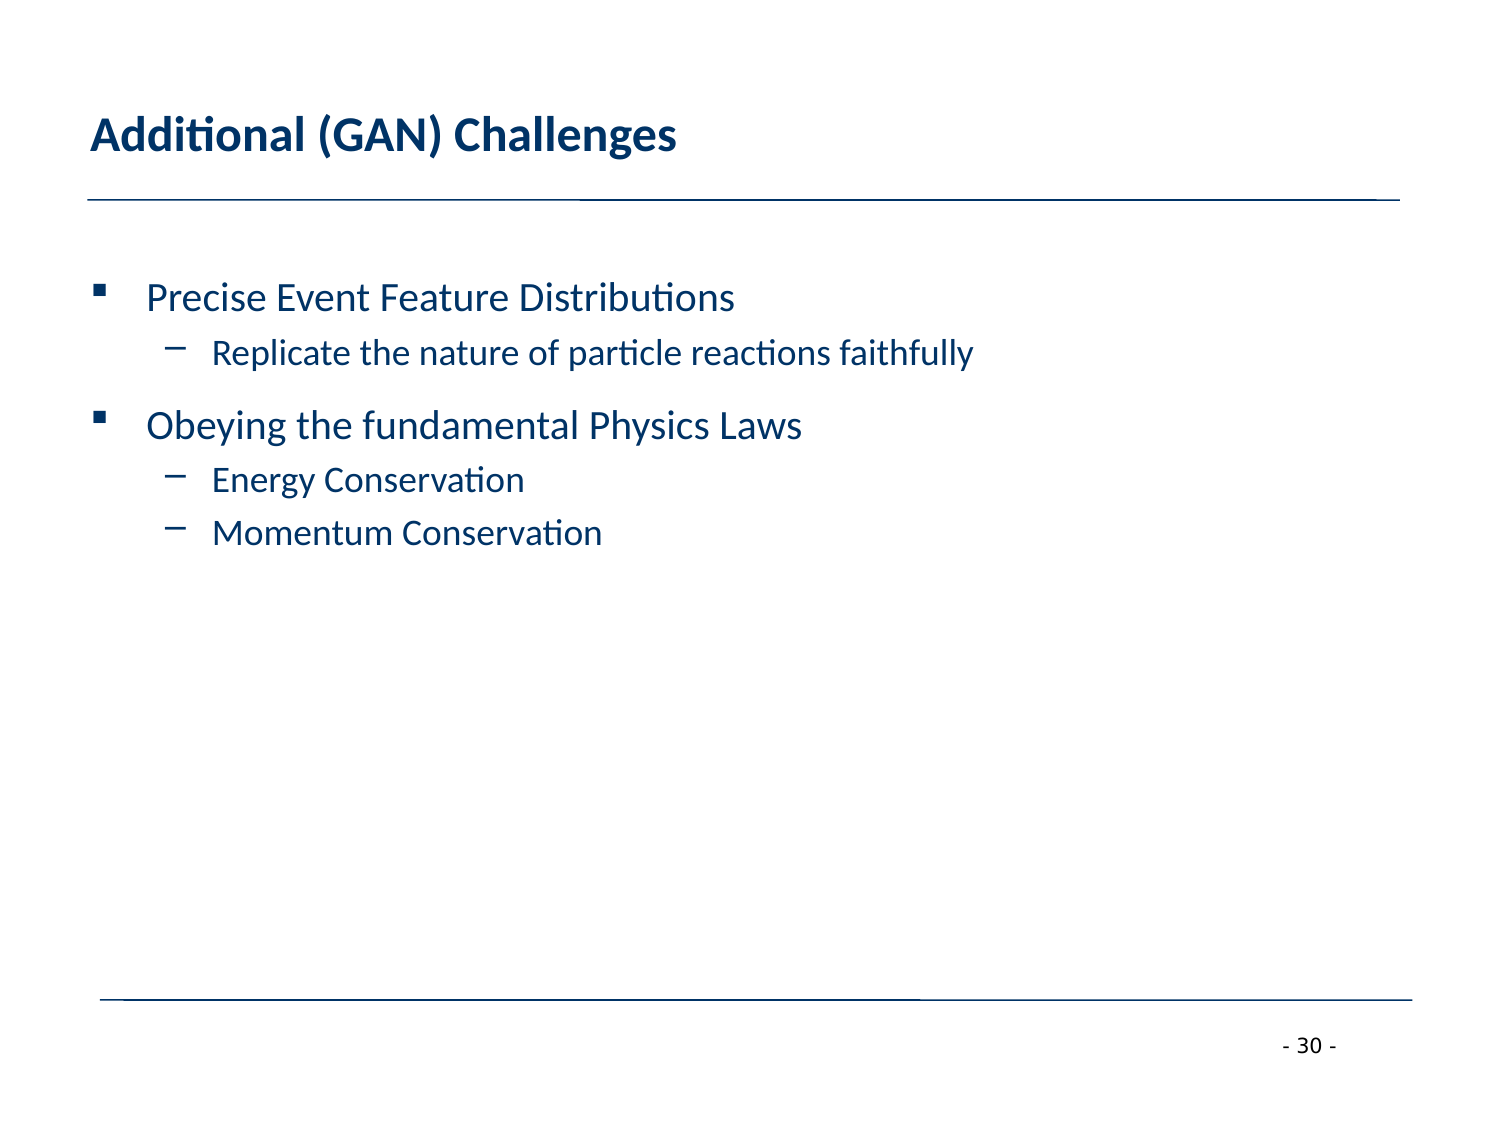

# Additional (GAN) Challenges
Precise Event Feature Distributions
Replicate the nature of particle reactions faithfully
Obeying the fundamental Physics Laws
Energy Conservation
Momentum Conservation